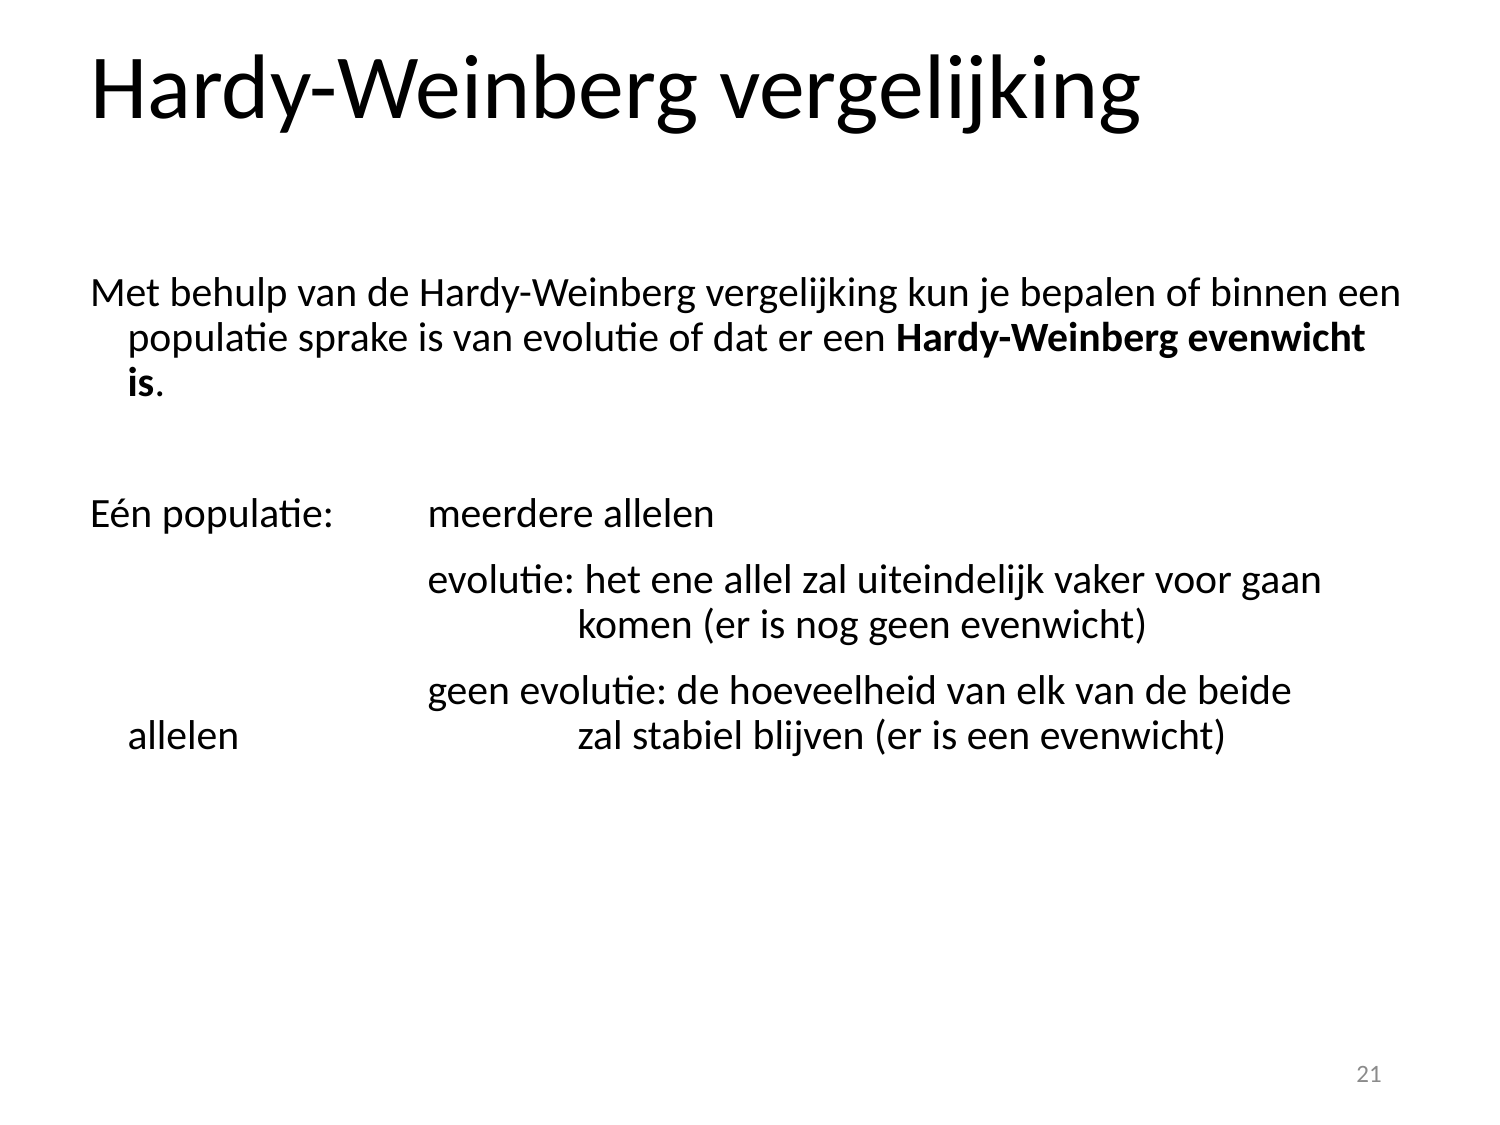

# Hardy-Weinberg vergelijking
Met behulp van de Hardy-Weinberg vergelijking kun je bepalen of binnen een populatie sprake is van evolutie of dat er een Hardy-Weinberg evenwicht is.

Eén populatie: 	meerdere allelen
			evolutie: het ene allel zal uiteindelijk vaker voor gaan 			komen (er is nog geen evenwicht)
			geen evolutie: de hoeveelheid van elk van de beide allelen 			zal stabiel blijven (er is een evenwicht)

21